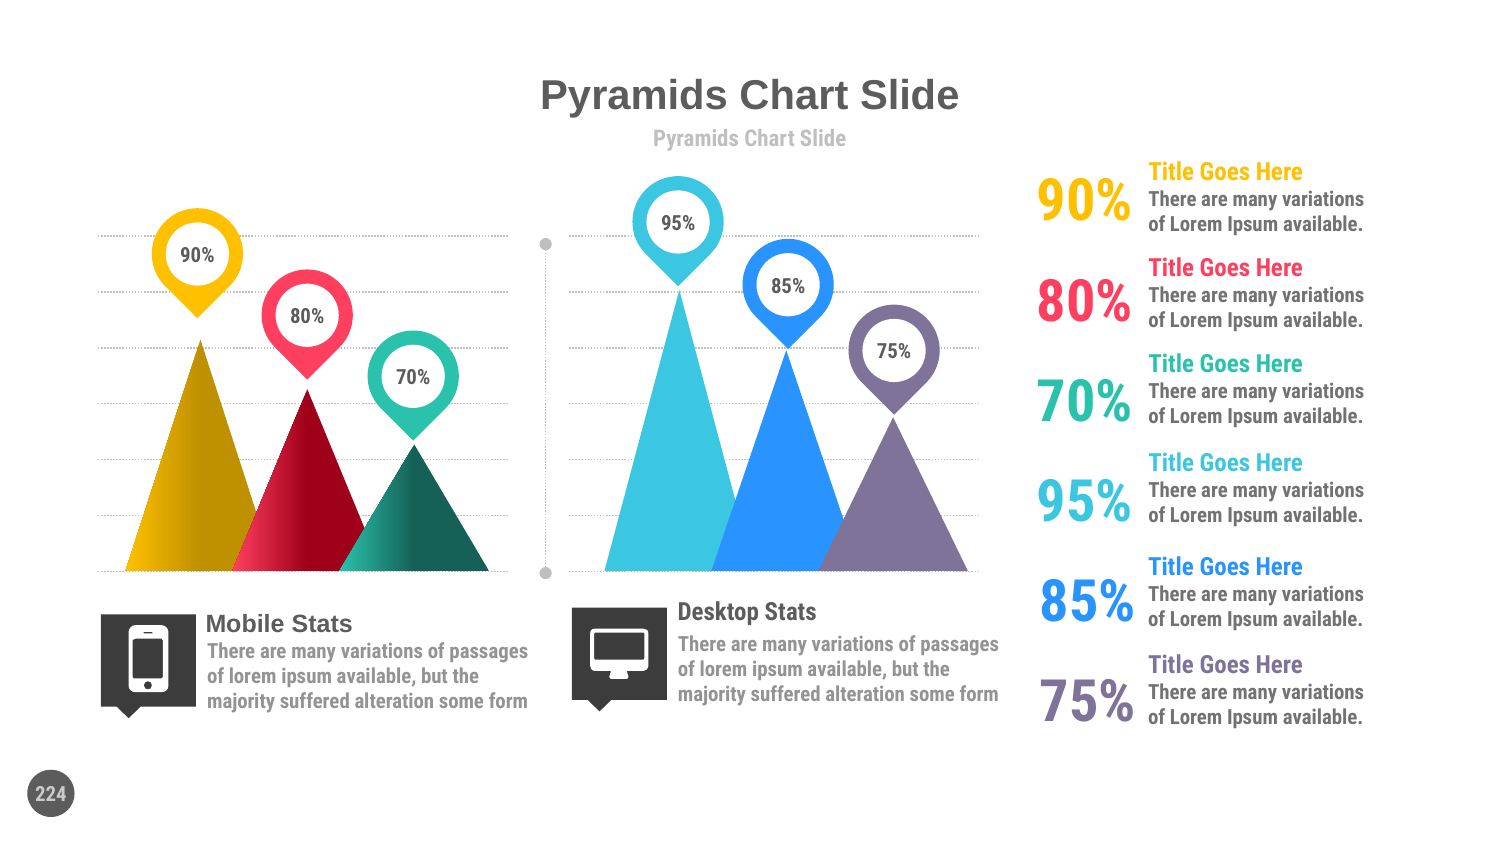

# Pyramids Chart Slide
Pyramids Chart Slide
Title Goes Here
There are many variations
of Lorem Ipsum available.
90%

95%

90%

85%
Title Goes Here
There are many variations
of Lorem Ipsum available.
80%

80%

75%

70%

Title Goes Here
There are many variations
of Lorem Ipsum available.

70%

Title Goes Here
There are many variations
of Lorem Ipsum available.

95%
Title Goes Here
There are many variations
of Lorem Ipsum available.
85%
Desktop Stats
There are many variations of passages of lorem ipsum available, but the majority suffered alteration some form
Mobile Stats
There are many variations of passages of lorem ipsum available, but the majority suffered alteration some form

Title Goes Here
There are many variations
of Lorem Ipsum available.
75%
224